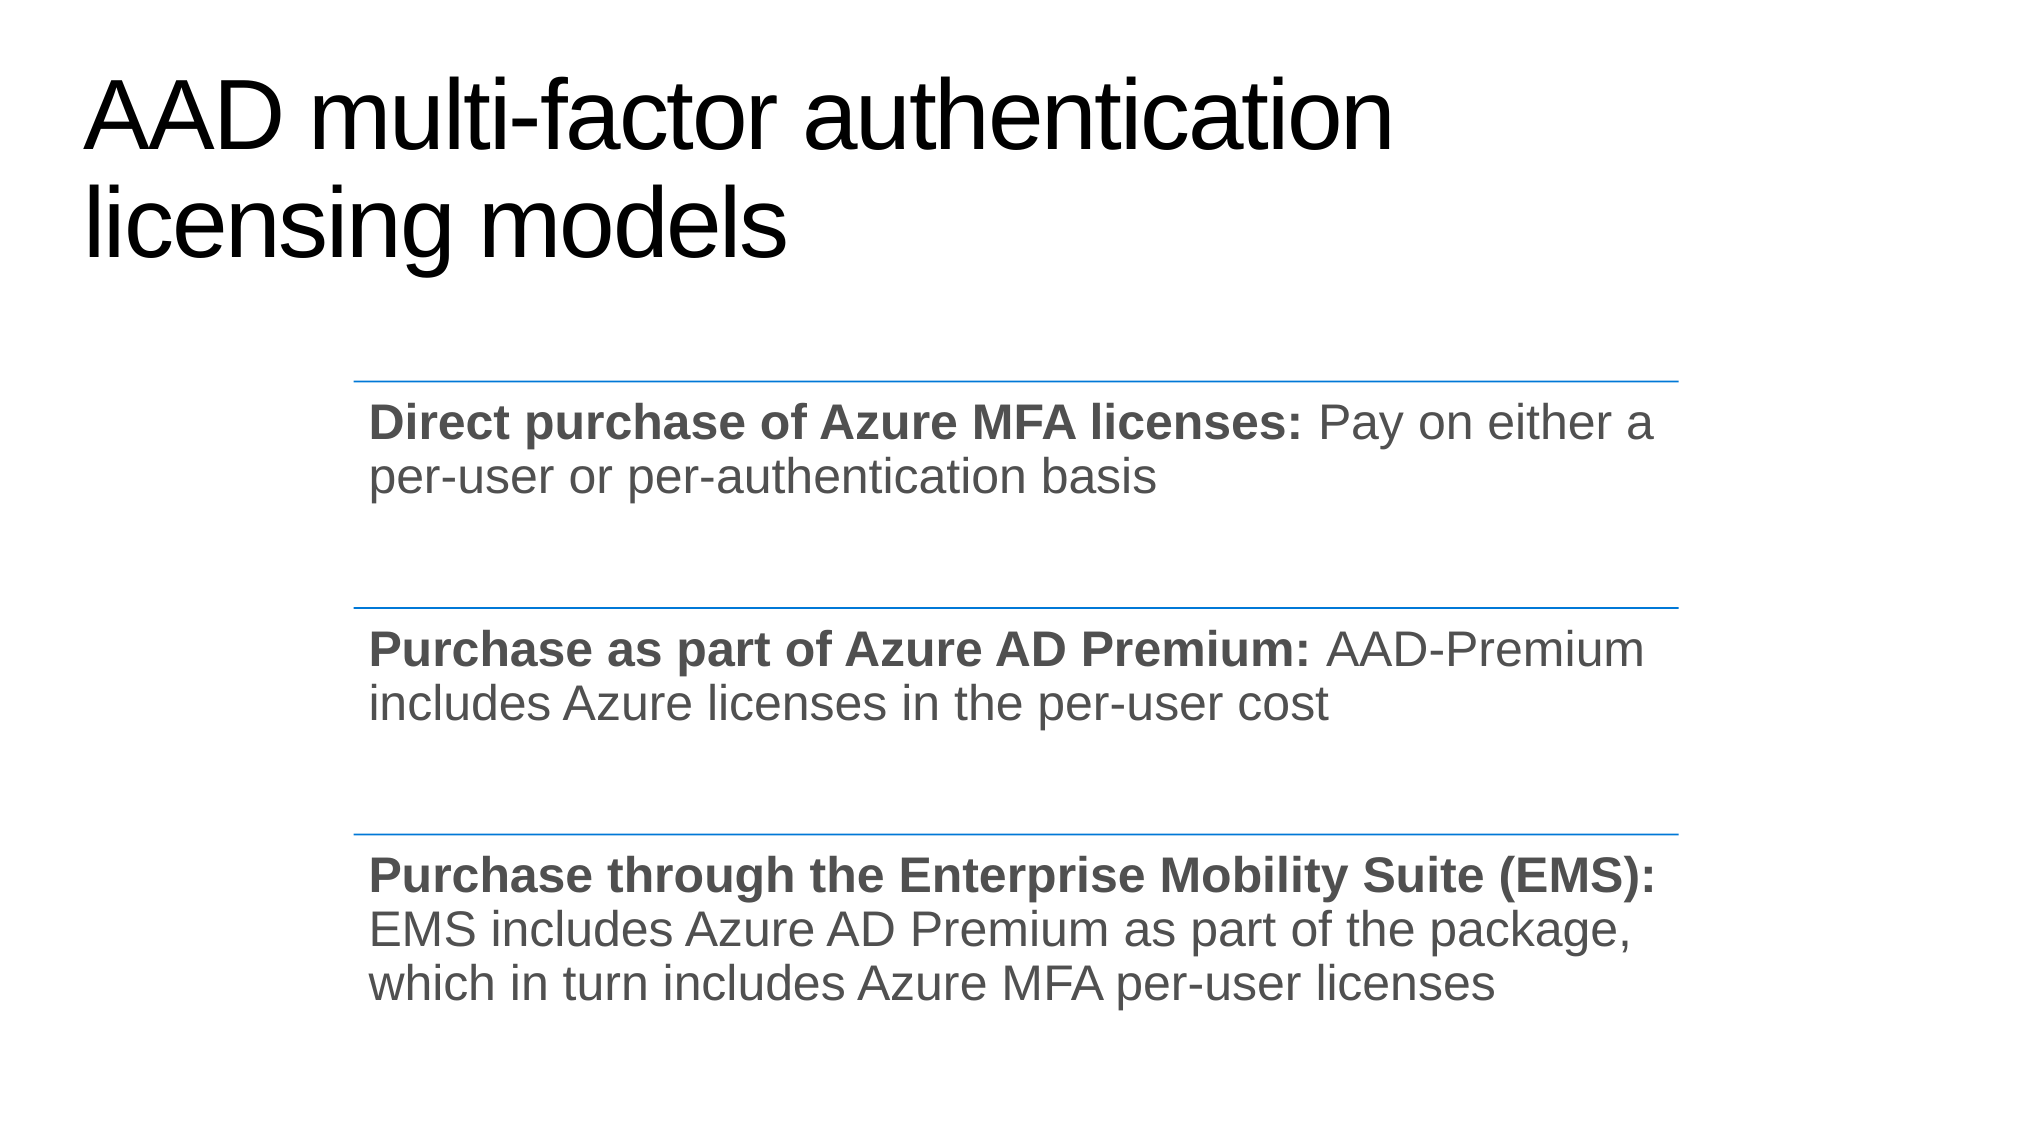

# AAD multi-factor authentication licensing models
Direct purchase of Azure MFA licenses: Pay on either a per-user or per-authentication basis
Purchase as part of Azure AD Premium: AAD-Premium includes Azure licenses in the per-user cost
Purchase through the Enterprise Mobility Suite (EMS): EMS includes Azure AD Premium as part of the package, which in turn includes Azure MFA per-user licenses